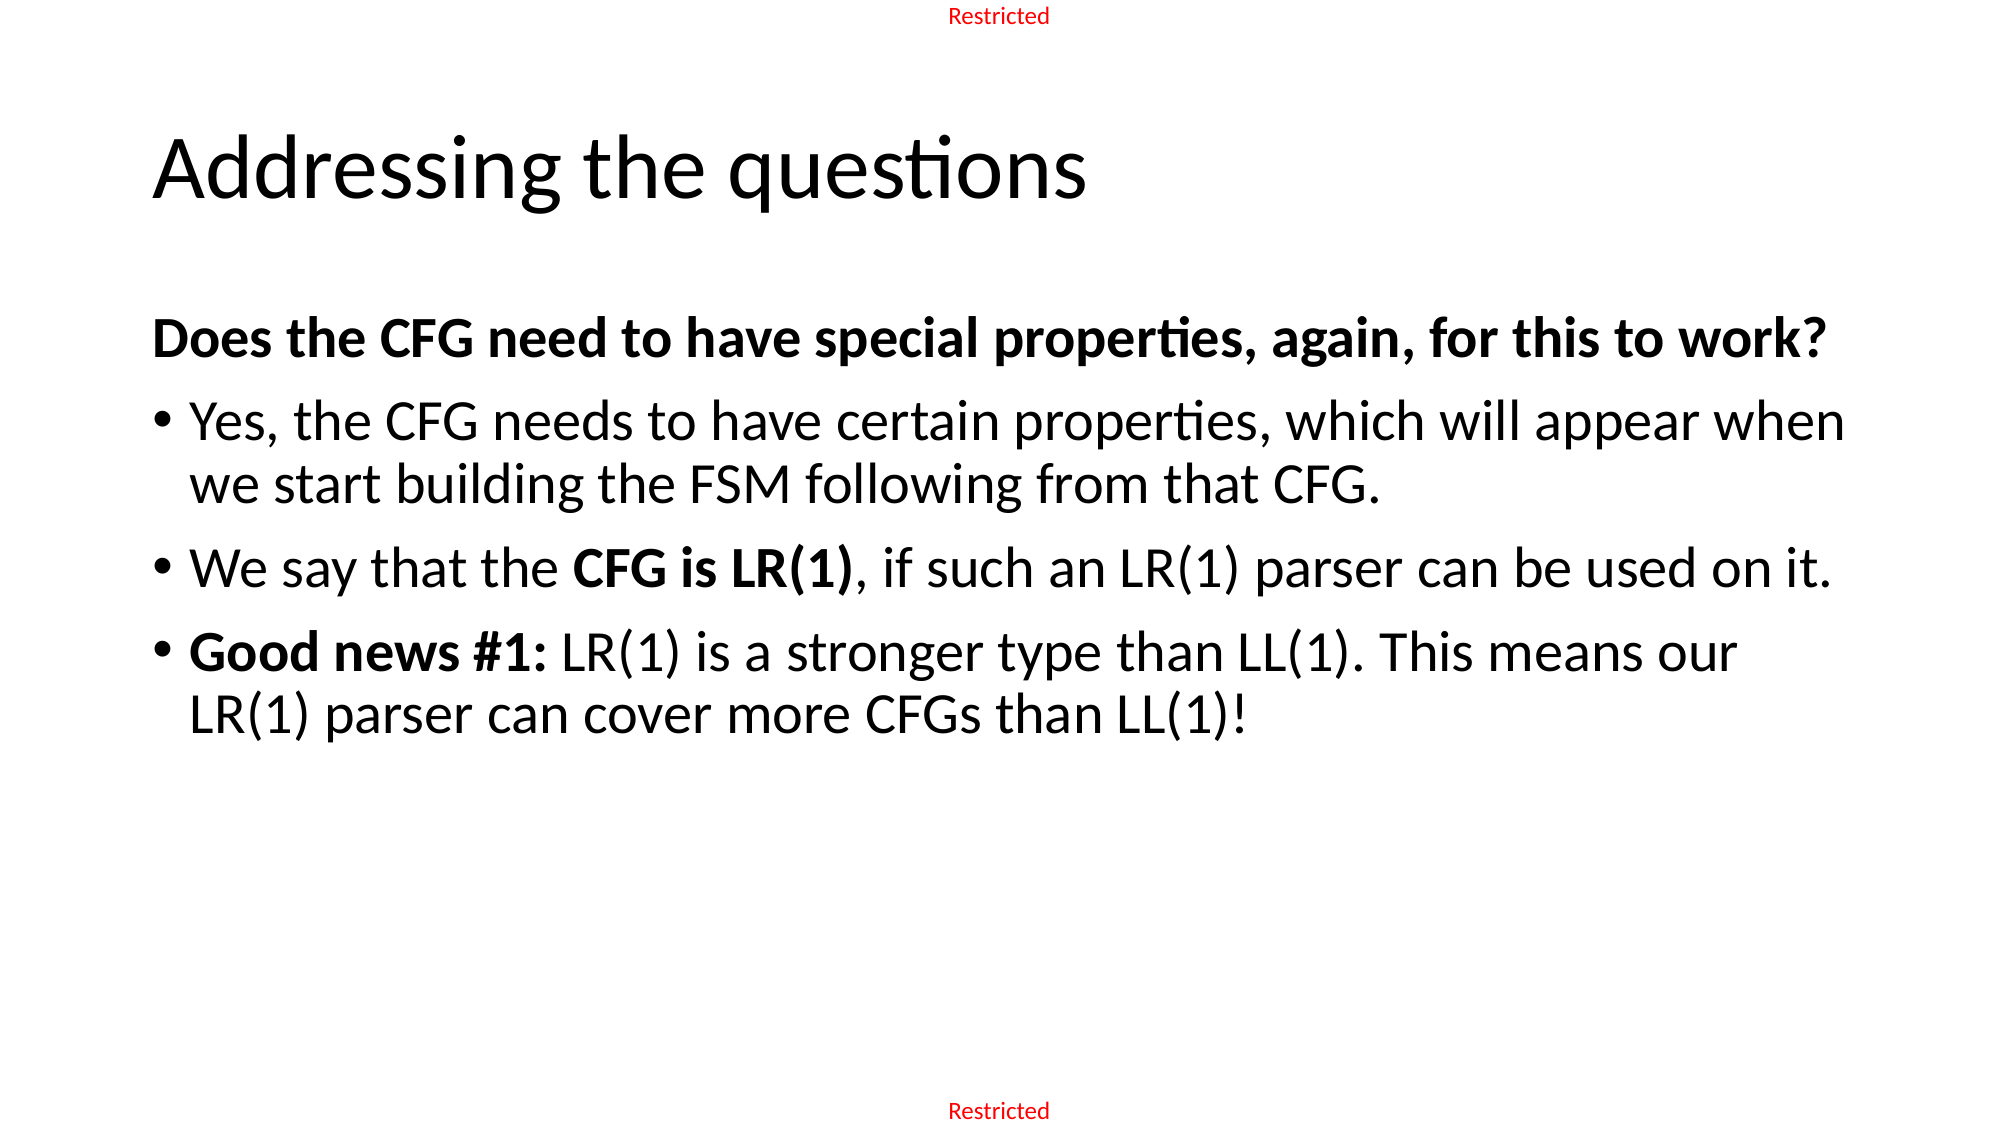

# Addressing the questions
Does the CFG need to have special properties, again, for this to work?
Yes, the CFG needs to have certain properties, which will appear when we start building the FSM following from that CFG.
We say that the CFG is LR(1), if such an LR(1) parser can be used on it.
Good news #1: LR(1) is a stronger type than LL(1). This means our LR(1) parser can cover more CFGs than LL(1)!